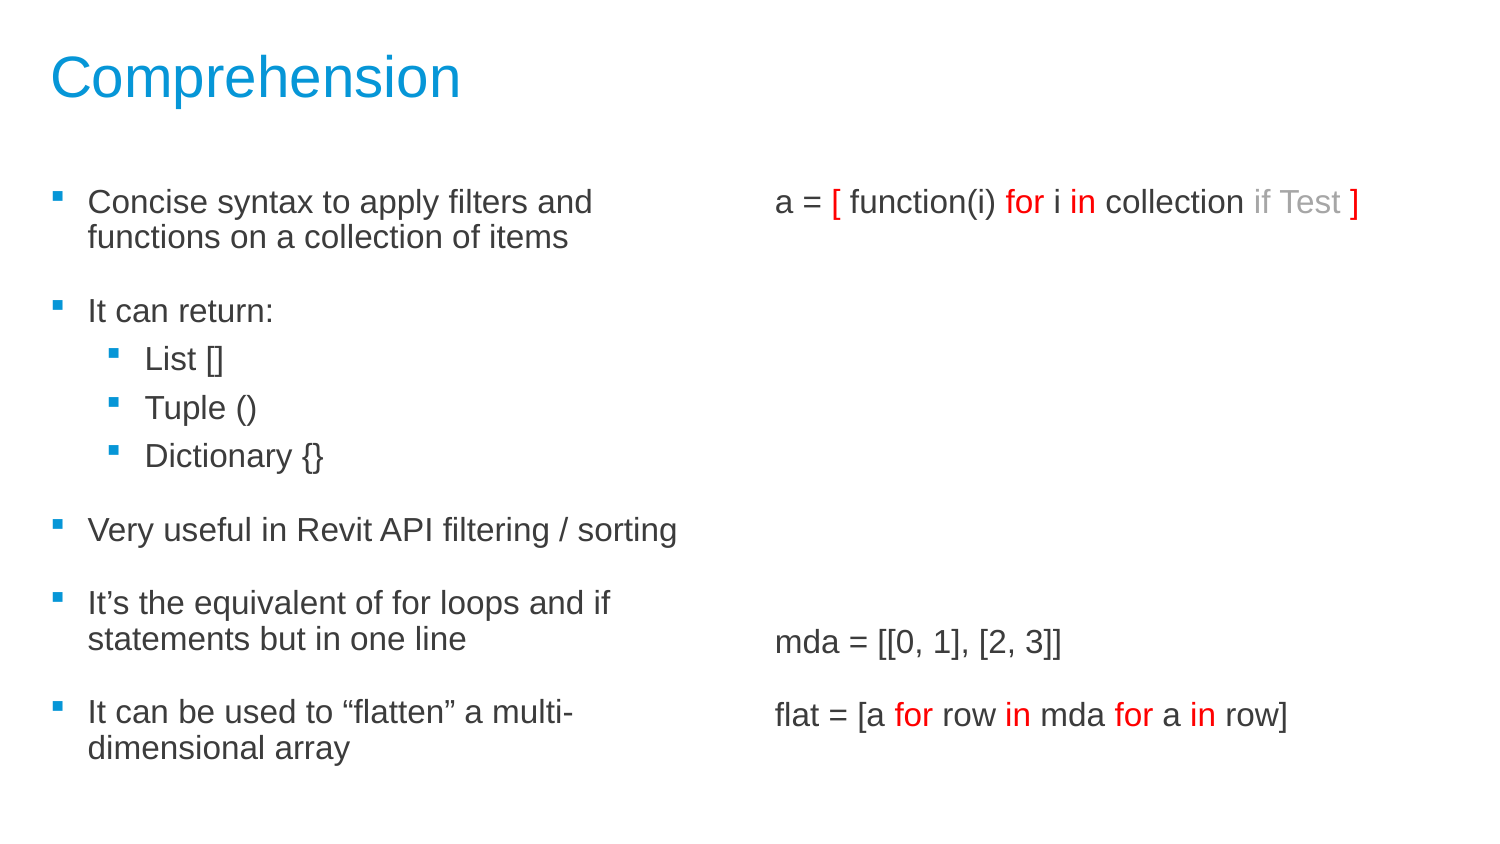

# Comprehension

Concise syntax to apply filters and functions on a collection of items
It can return:
List []
Tuple ()
Dictionary {}
Very useful in Revit API filtering / sorting
It’s the equivalent of for loops and if statements but in one line
It can be used to “flatten” a multi-dimensional array
a = [ function(i) for i in collection if Test ]

mda = [[0, 1], [2, 3]]
flat = [a for row in mda for a in row]